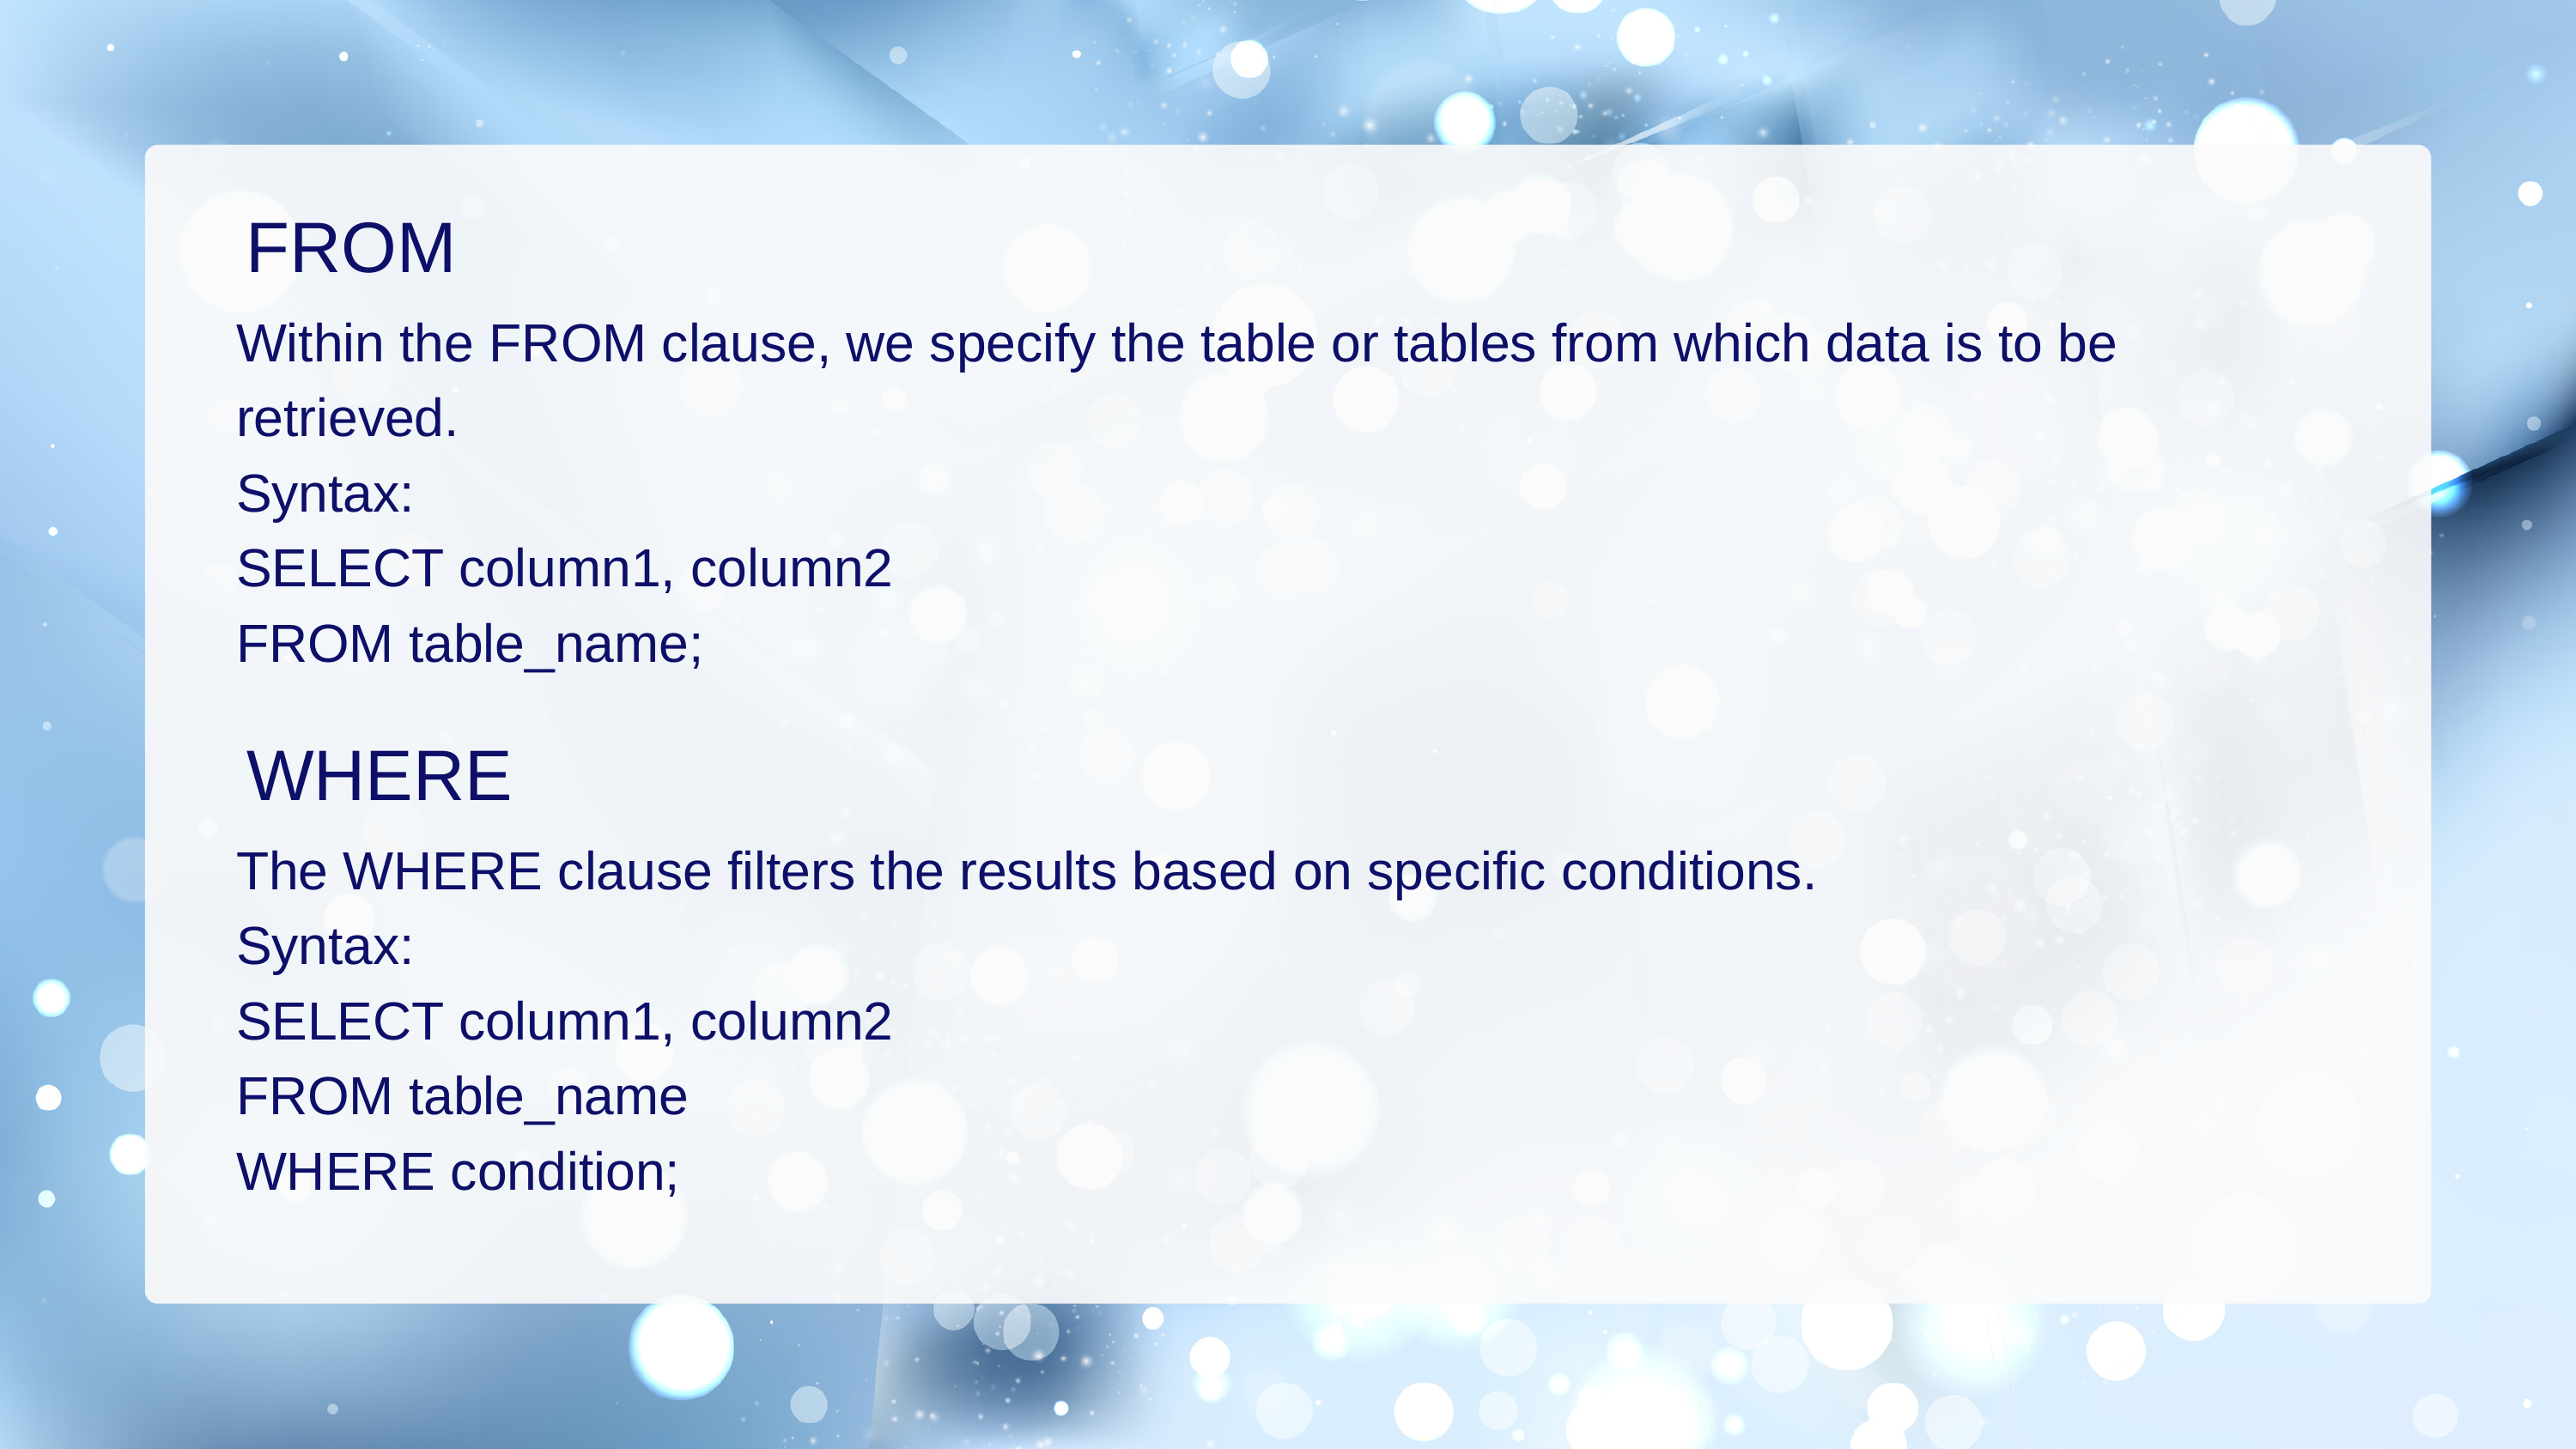

FROM
Within the FROM clause, we specify the table or tables from which data is to be retrieved.
Syntax:
SELECT column1, column2
FROM table_name;

WHERE
The WHERE clause filters the results based on specific conditions.
Syntax:
SELECT column1, column2
FROM table_name
WHERE condition;